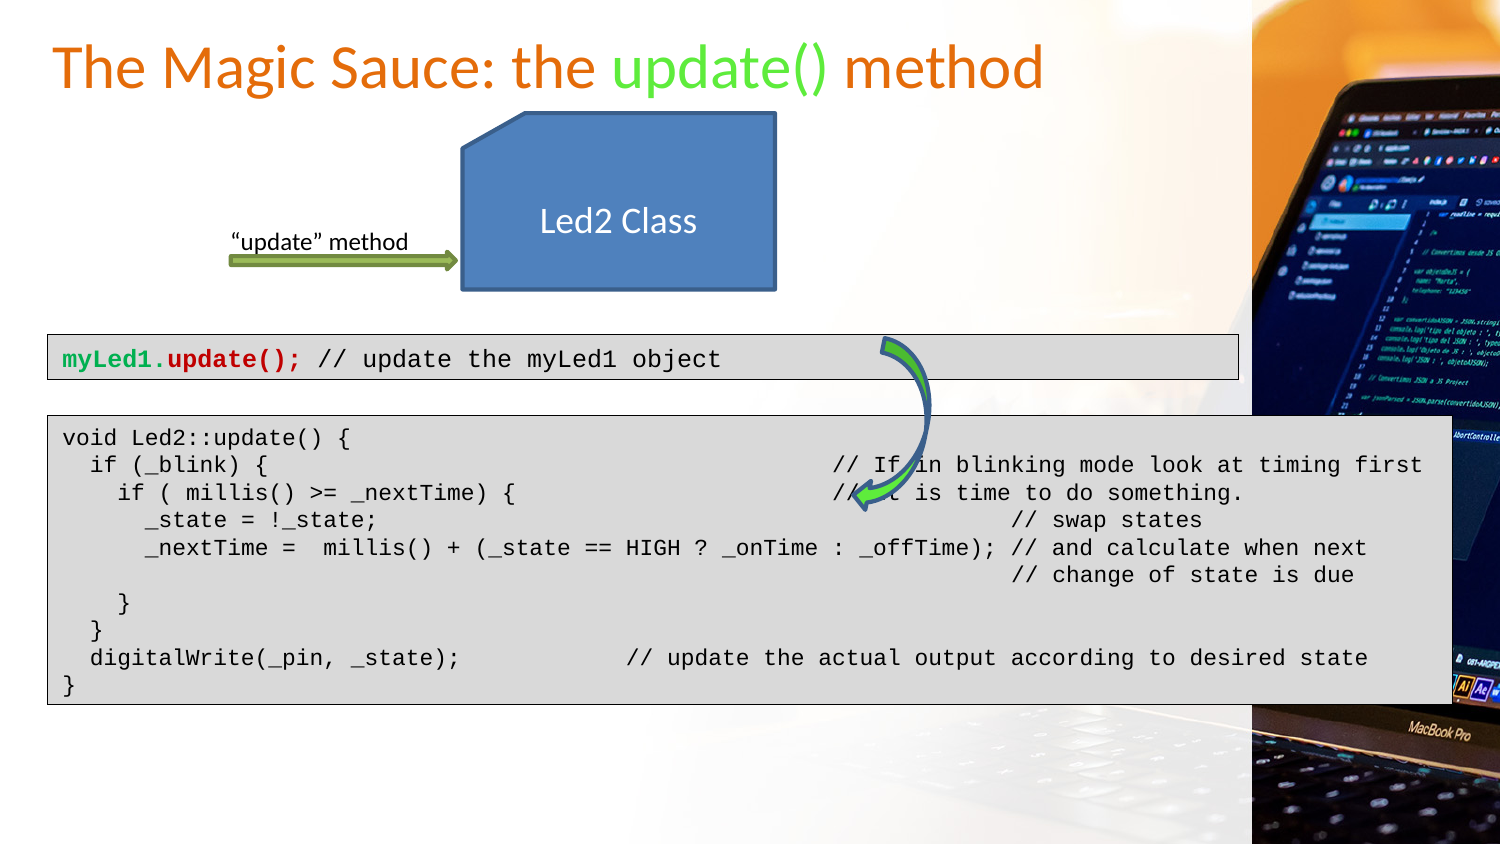

# The Magic Sauce: the update() method
Led2 Class
“update” method

myLed1.update(); // update the myLed1 object

void Led2::update() {
  if (_blink) {                                         // If in blinking mode look at timing first
    if ( millis() >= _nextTime) {                       // It is time to do something.
      _state = !_state;                                              // swap states
      _nextTime =  millis() + (_state == HIGH ? _onTime : _offTime); // and calculate when next
                                                                     // change of state is due
    }
  }
  digitalWrite(_pin, _state);            // update the actual output according to desired state
}